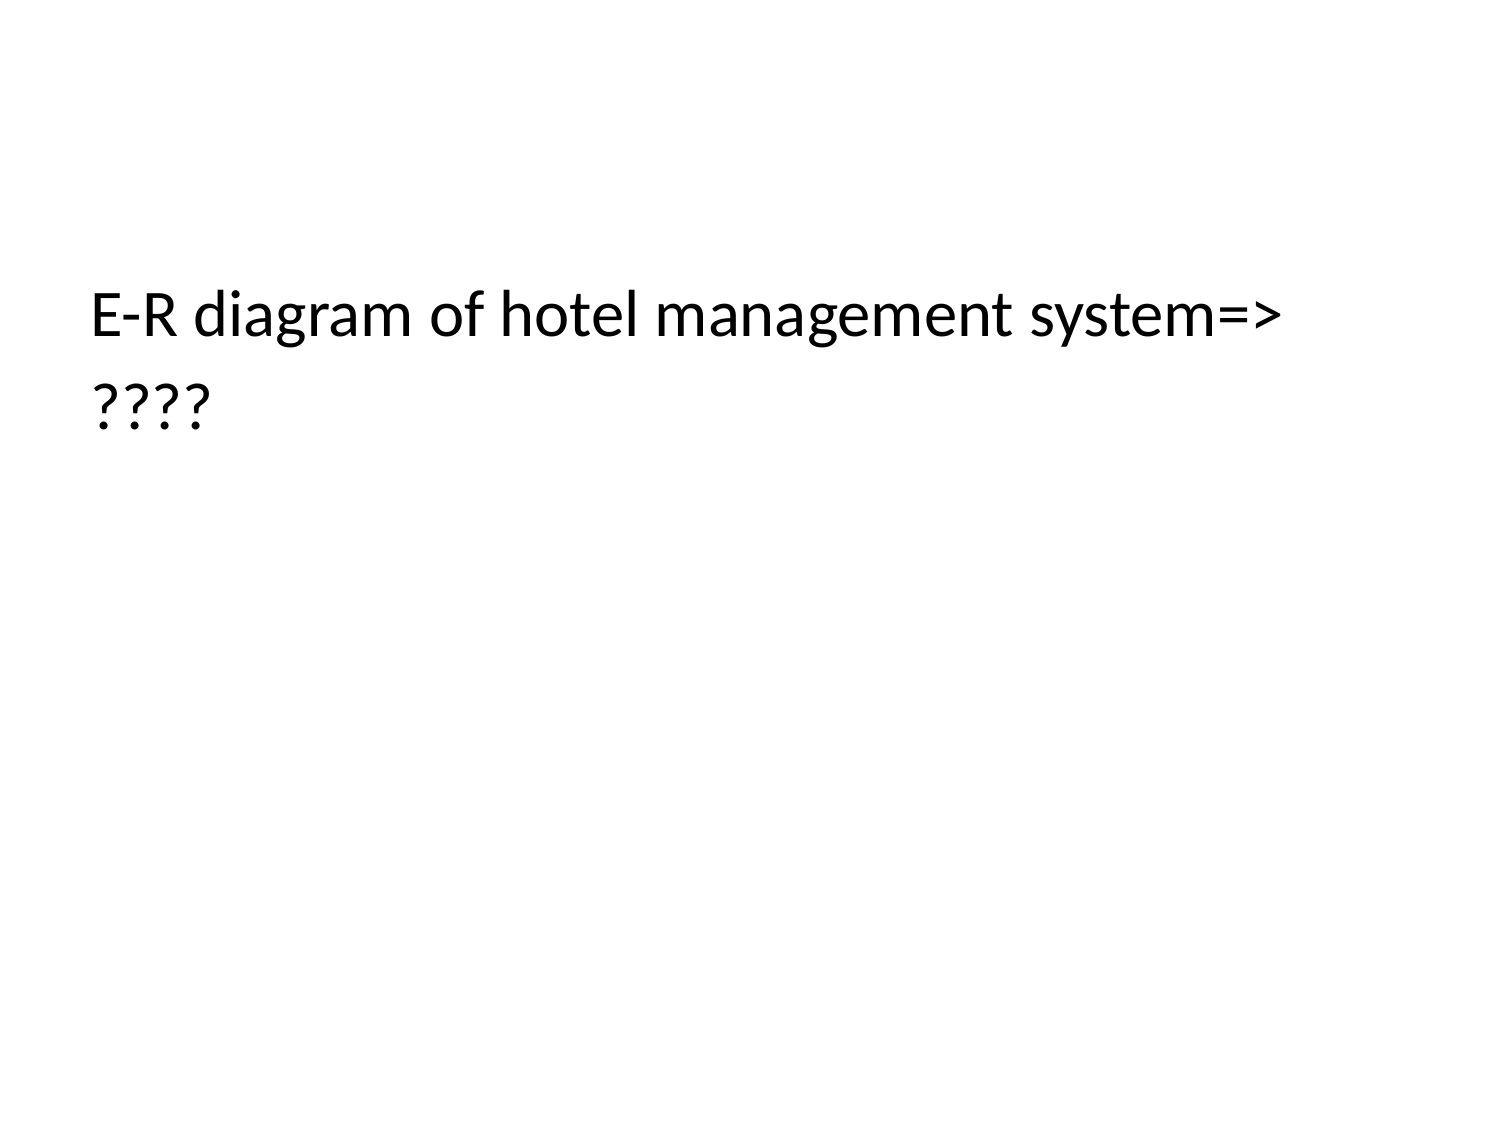

#
E-R diagram of hotel management system=>
????